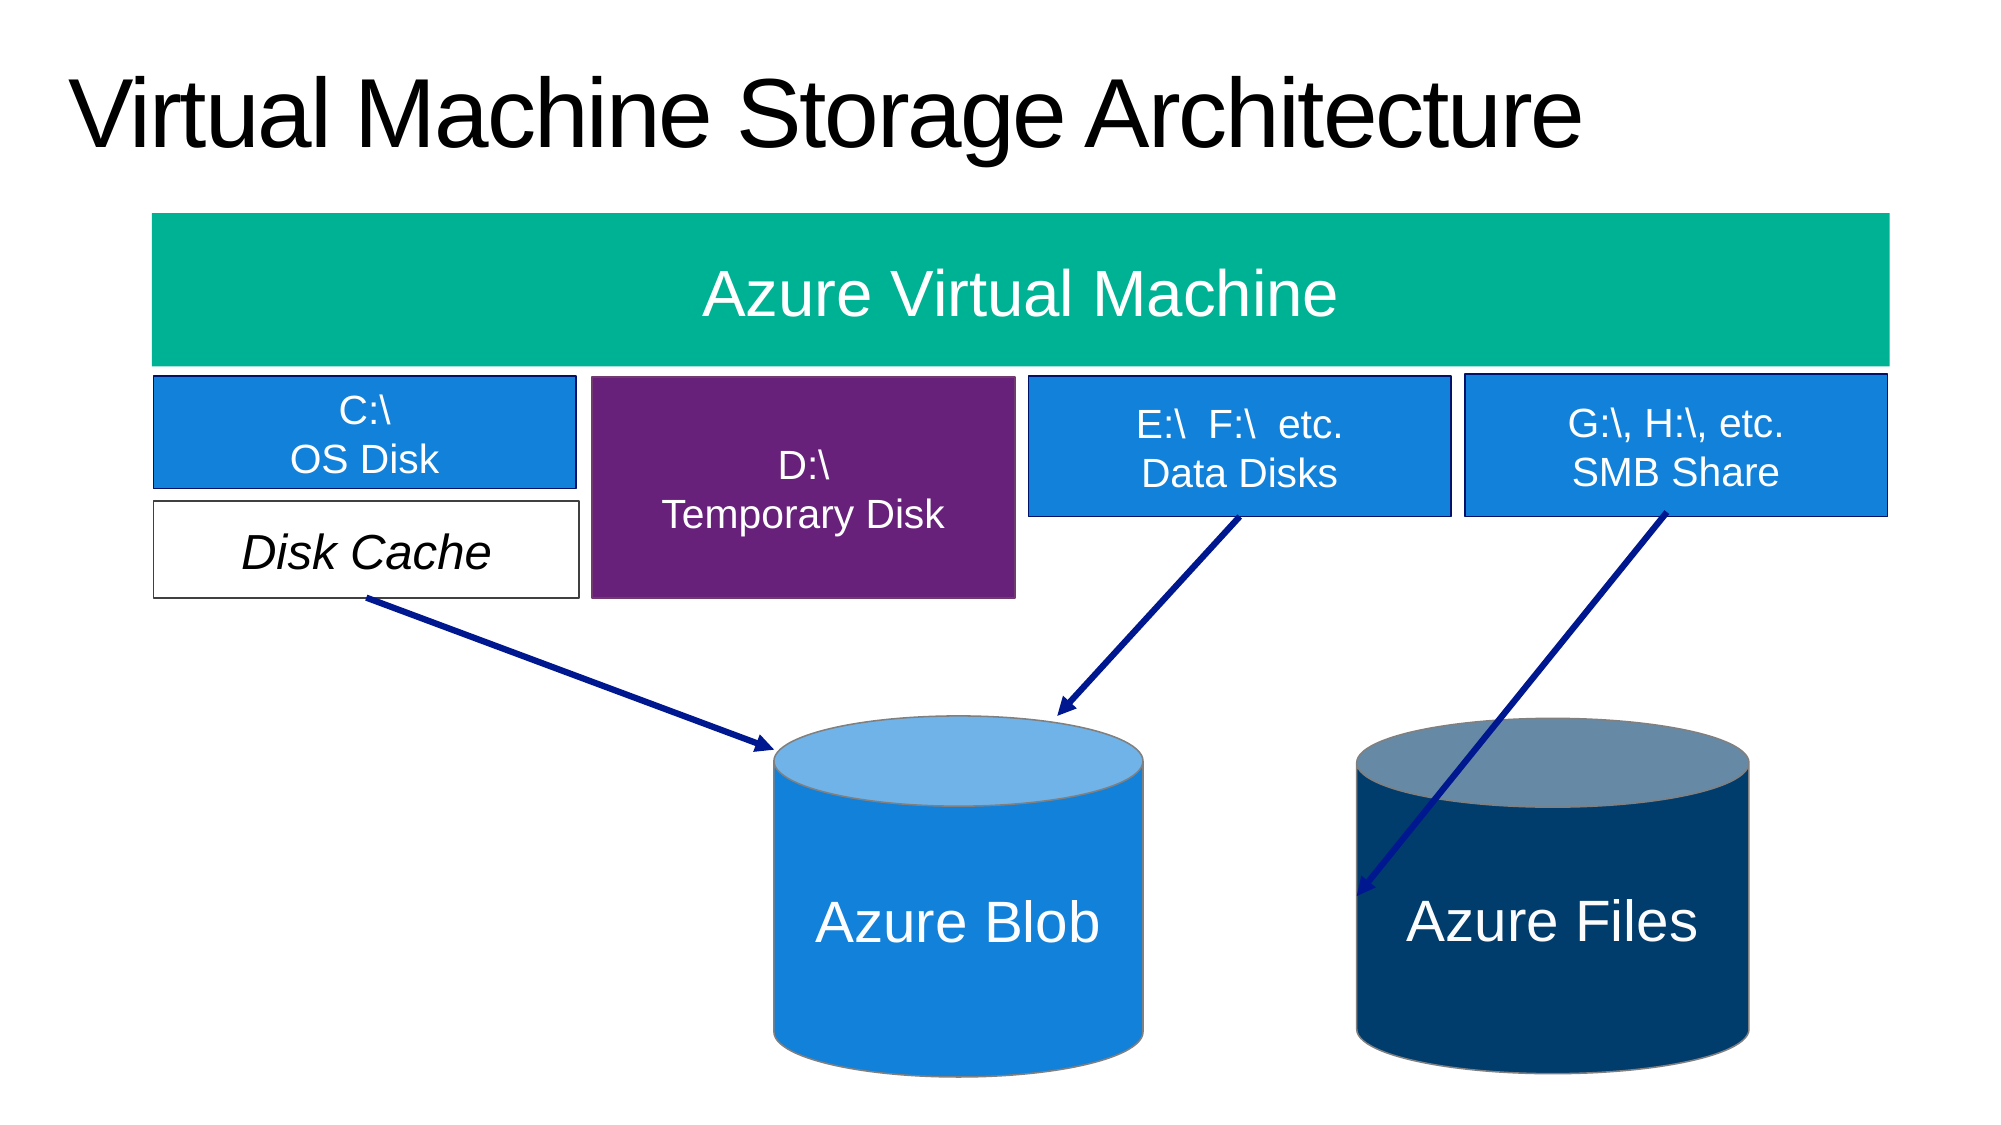

# Virtual Machine Storage Architecture
Azure Virtual Machine
G:\, H:\, etc.
SMB Share
E:\  F:\  etc.
Data Disks
C:\
OS Disk
D:\
Temporary Disk
Disk Cache
Azure Blob
Azure Files